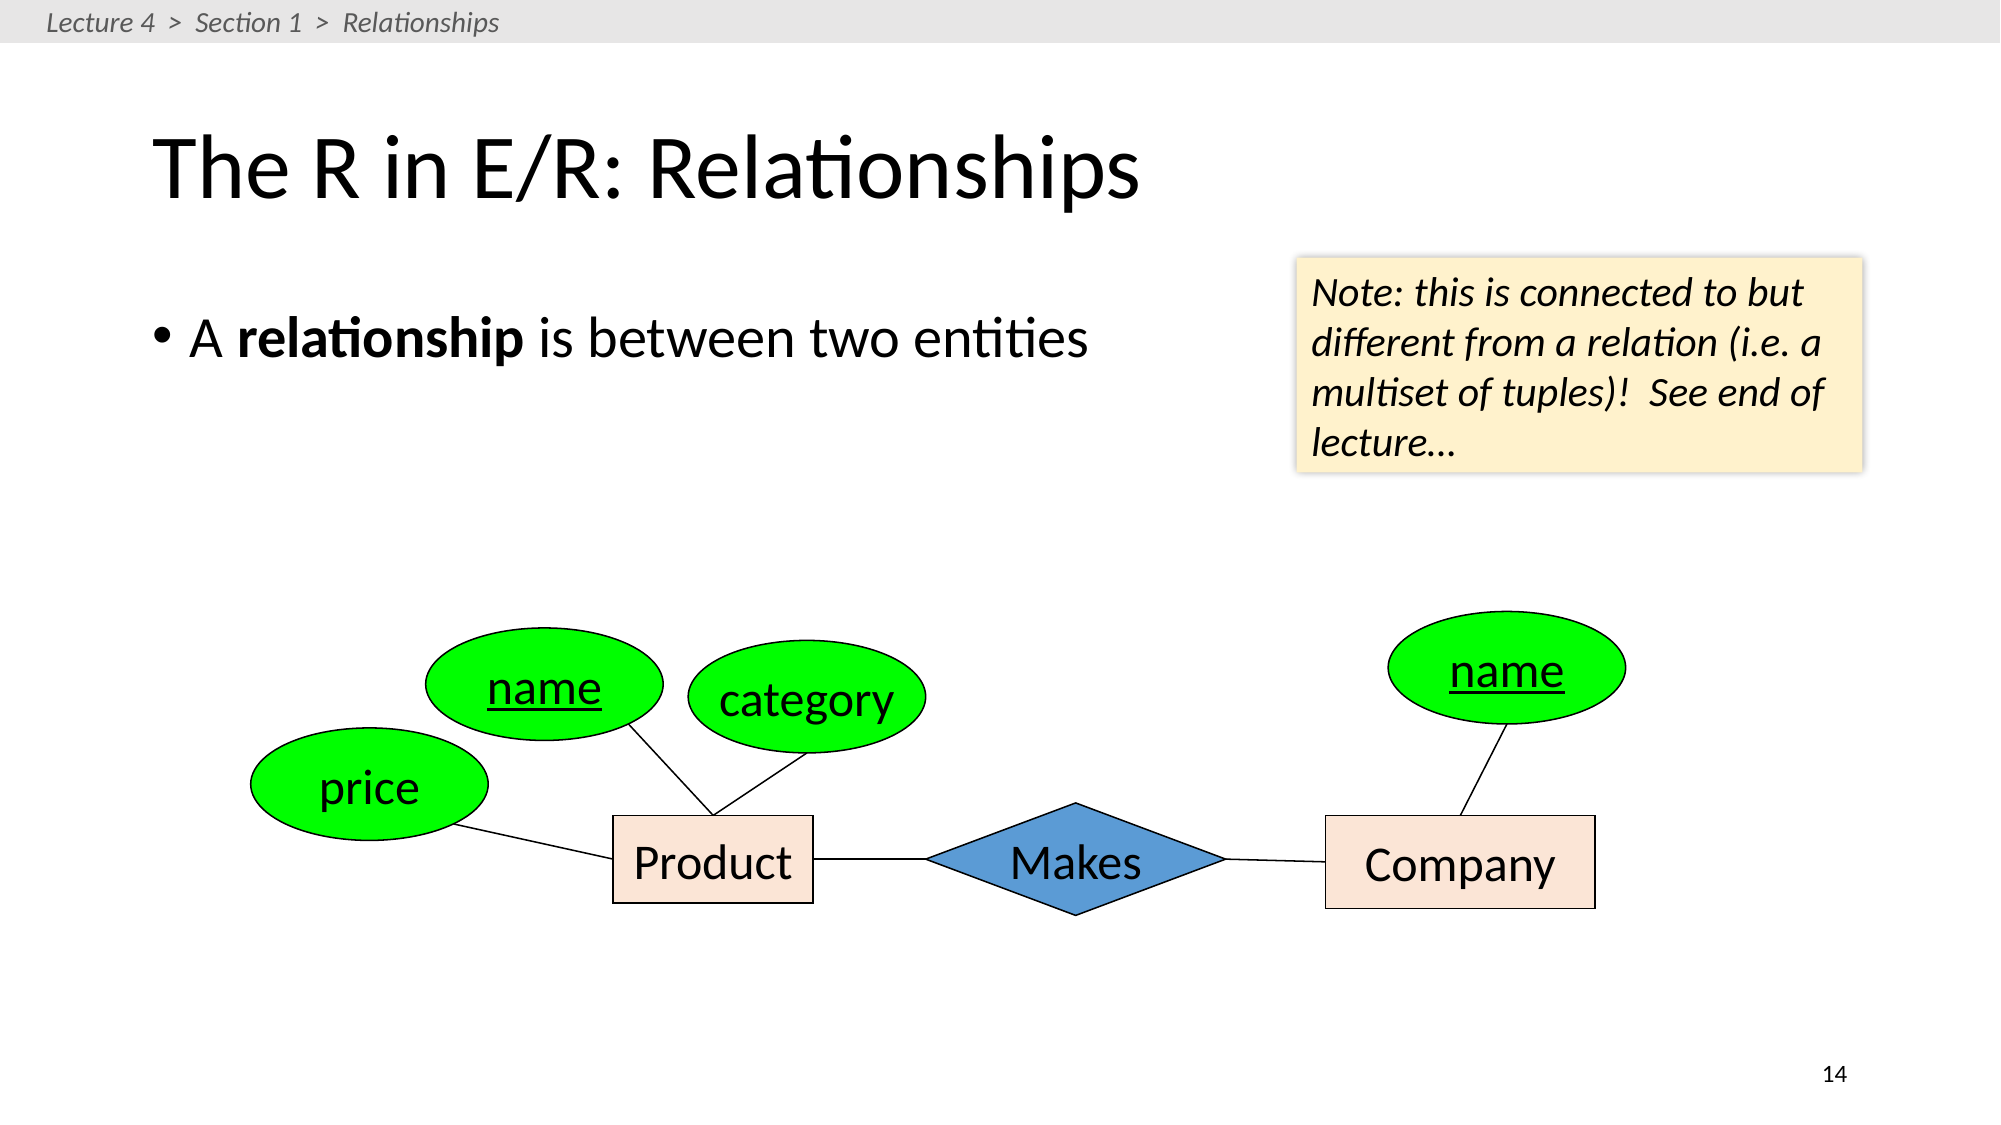

Lecture 4  >  Section 1  >  Relationships
# The R in E/R: Relationships
Note: this is connected to but different from a relation (i.e. a multiset of tuples)!  See end of lecture…
A relationship is between two entities
name
name
category
price
Makes
Product
Company
14